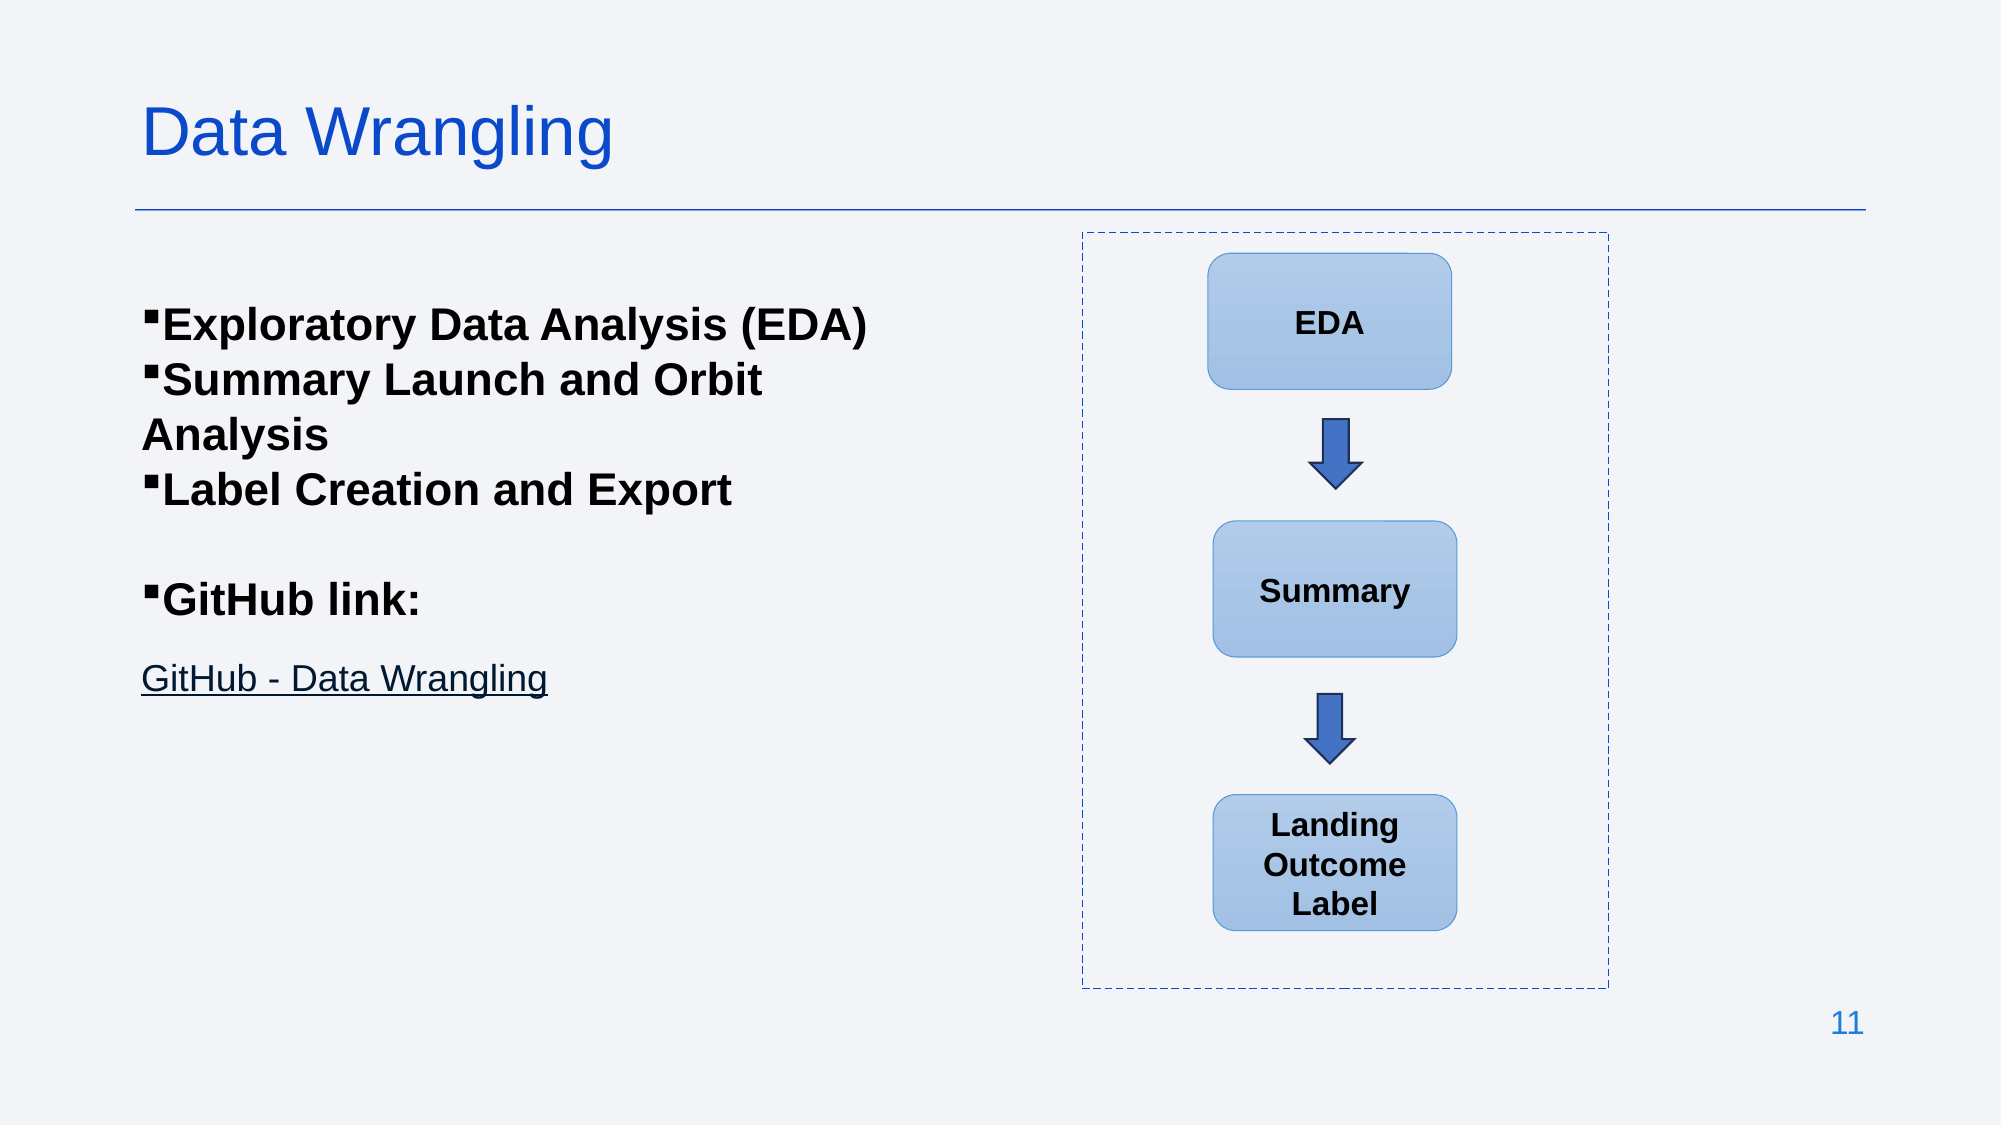

Data Wrangling

EDA
Exploratory Data Analysis (EDA)
Summary Launch and Orbit Analysis
Label Creation and Export

GitHub link:
GitHub - Data Wrangling

Summary

Landing Outcome Label
11